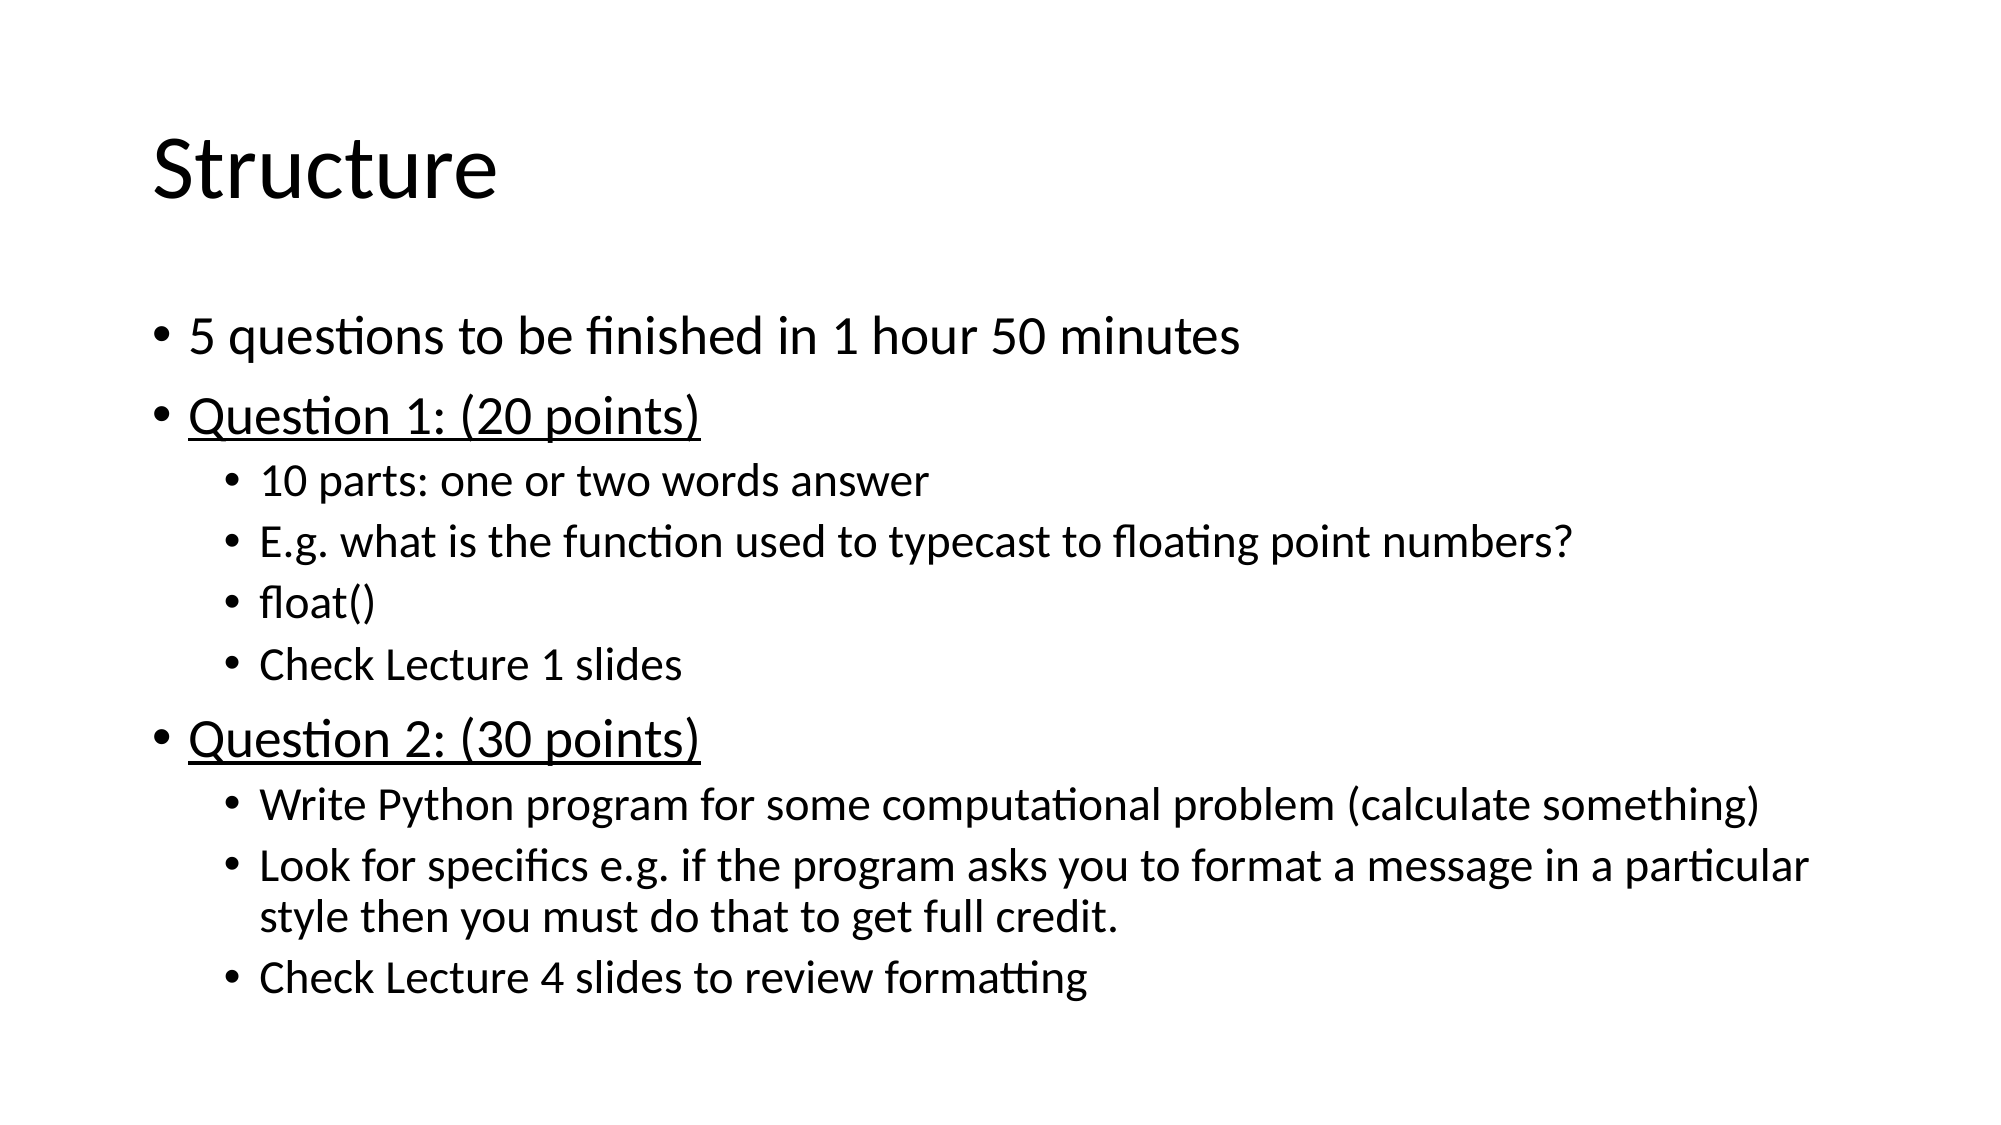

# Structure
5 questions to be finished in 1 hour 50 minutes
Question 1: (20 points)
10 parts: one or two words answer
E.g. what is the function used to typecast to floating point numbers?
float()
Check Lecture 1 slides
Question 2: (30 points)
Write Python program for some computational problem (calculate something)
Look for specifics e.g. if the program asks you to format a message in a particular style then you must do that to get full credit.
Check Lecture 4 slides to review formatting